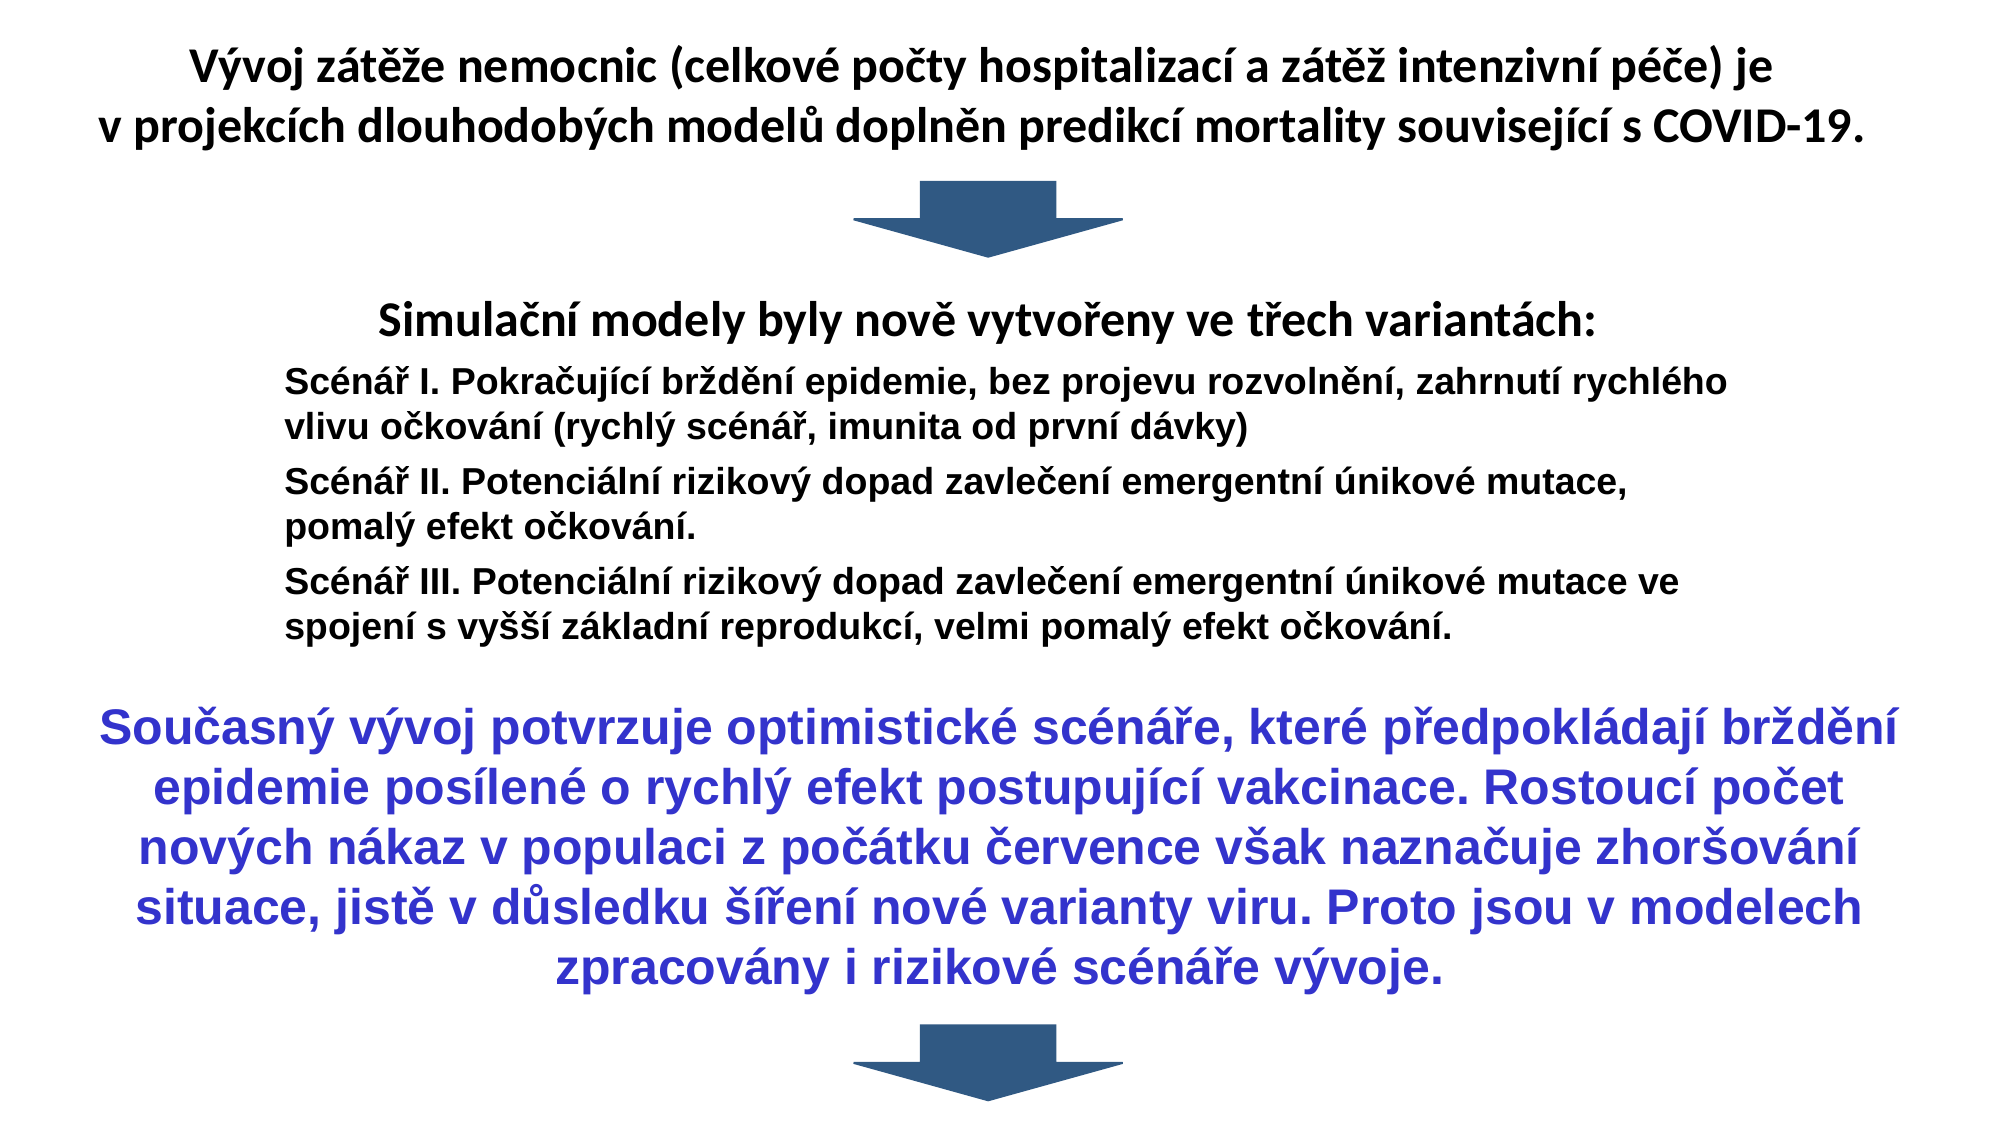

Vývoj zátěže nemocnic (celkové počty hospitalizací a zátěž intenzivní péče) je
v projekcích dlouhodobých modelů doplněn predikcí mortality související s COVID-19.

Simulační modely byly nově vytvořeny ve třech variantách:
Scénář I. Pokračující brždění epidemie, bez projevu rozvolnění, zahrnutí rychlého vlivu očkování (rychlý scénář, imunita od první dávky)
Scénář II. Potenciální rizikový dopad zavlečení emergentní únikové mutace, pomalý efekt očkování.
Scénář III. Potenciální rizikový dopad zavlečení emergentní únikové mutace ve spojení s vyšší základní reprodukcí, velmi pomalý efekt očkování.
Současný vývoj potvrzuje optimistické scénáře, které předpokládají brždění epidemie posílené o rychlý efekt postupující vakcinace. Rostoucí počet nových nákaz v populaci z počátku července však naznačuje zhoršování situace, jistě v důsledku šíření nové varianty viru. Proto jsou v modelech zpracovány i rizikové scénáře vývoje.